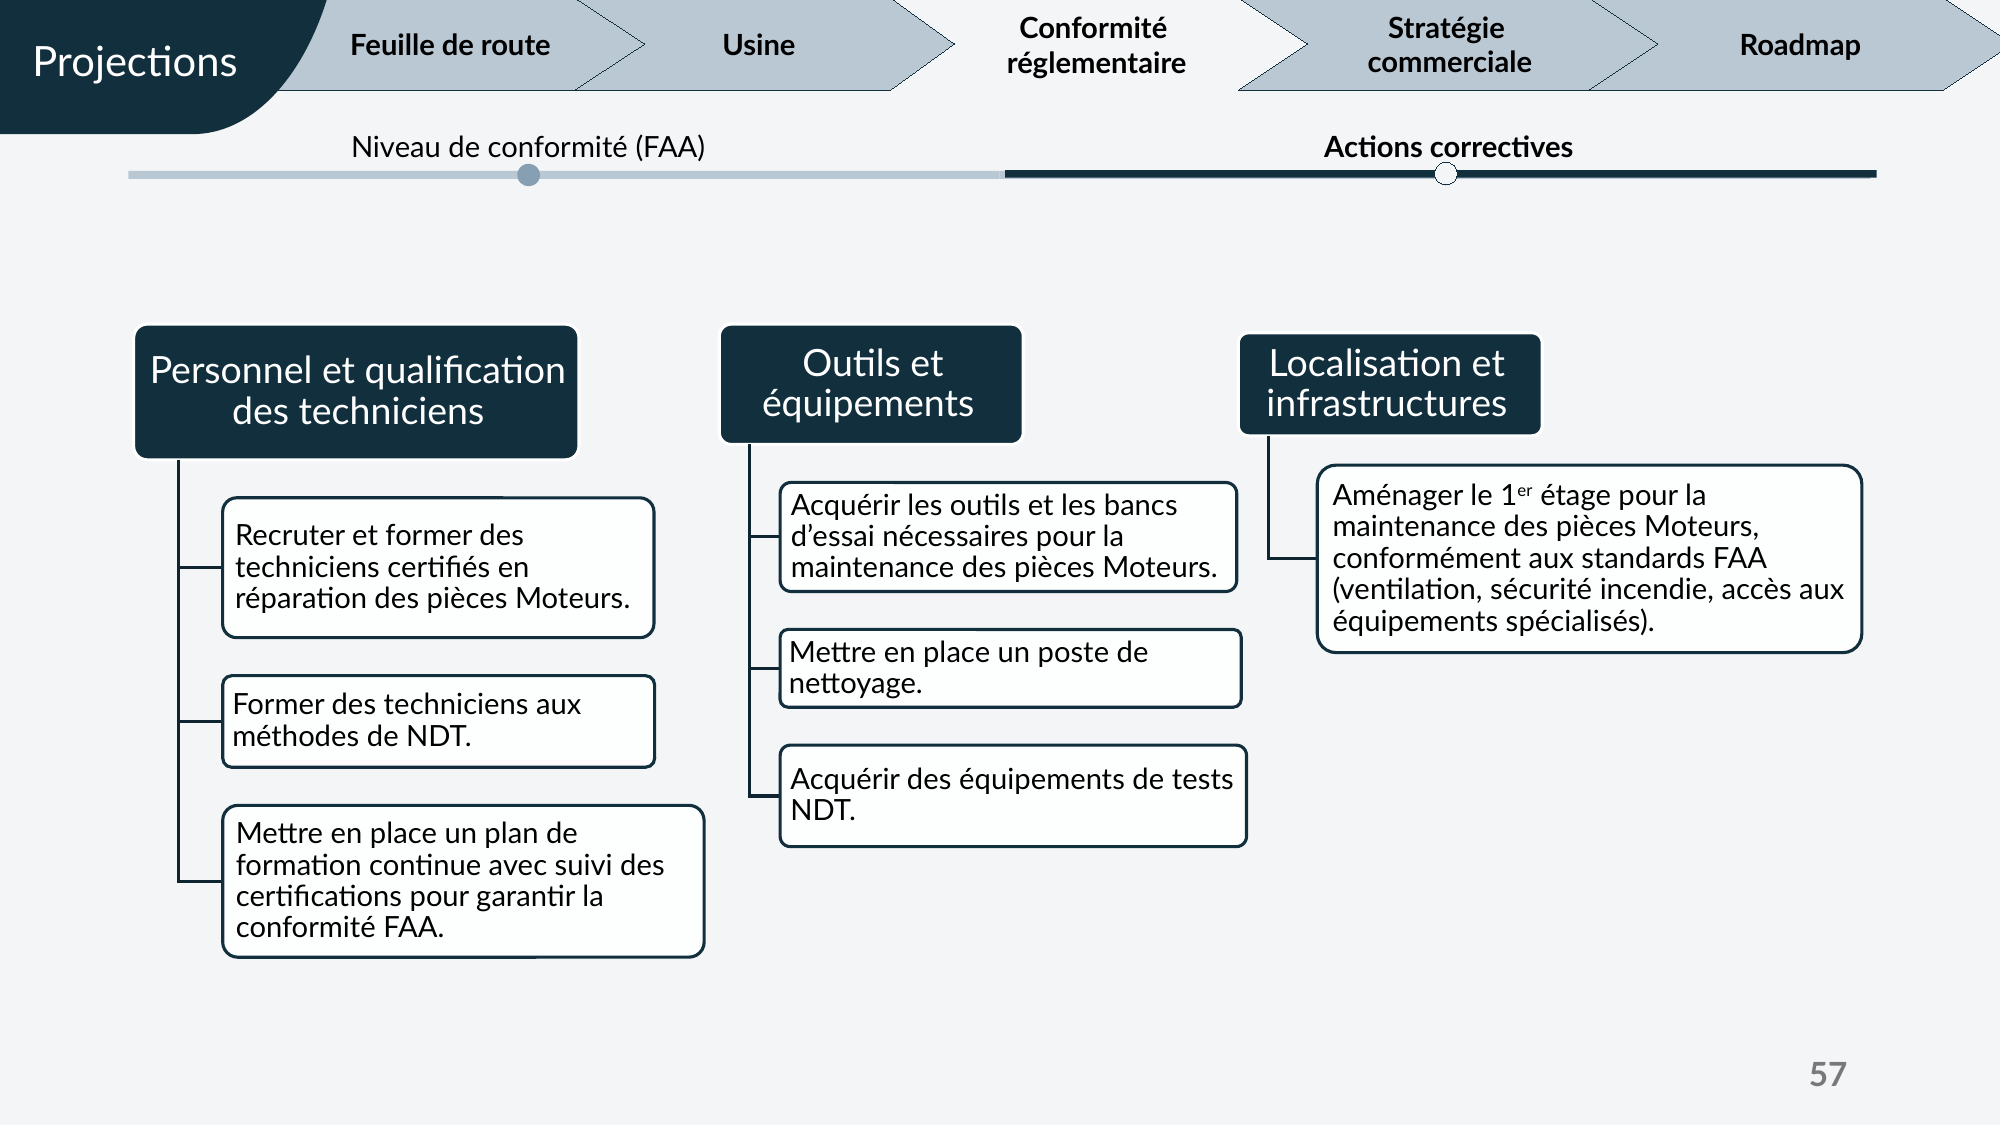

Partenariats Stratégiques
Événementiel & Réseautage

Usine
Stratégie
commerciale
Roadmap
Conformité
réglementaire
      Feuille de route

Projections
Actions correctives
Niveau de conformité (FAA)

Personnel et qualification des techniciens
Recruter et former des techniciens certifiés en réparation des pièces Moteurs.
Former des techniciens aux méthodes de NDT.
Mettre en place un plan de formation continue avec suivi des certifications pour garantir la conformité FAA.
Outils et équipements
Acquérir les outils et les bancs d’essai nécessaires pour la maintenance des pièces Moteurs.
Mettre en place un poste de nettoyage.
Acquérir des équipements de tests NDT.
Localisation et  infrastructures
Aménager le 1er étage pour la maintenance des pièces Moteurs, conformément aux standards FAA (ventilation, sécurité incendie, accès aux équipements spécialisés).
57